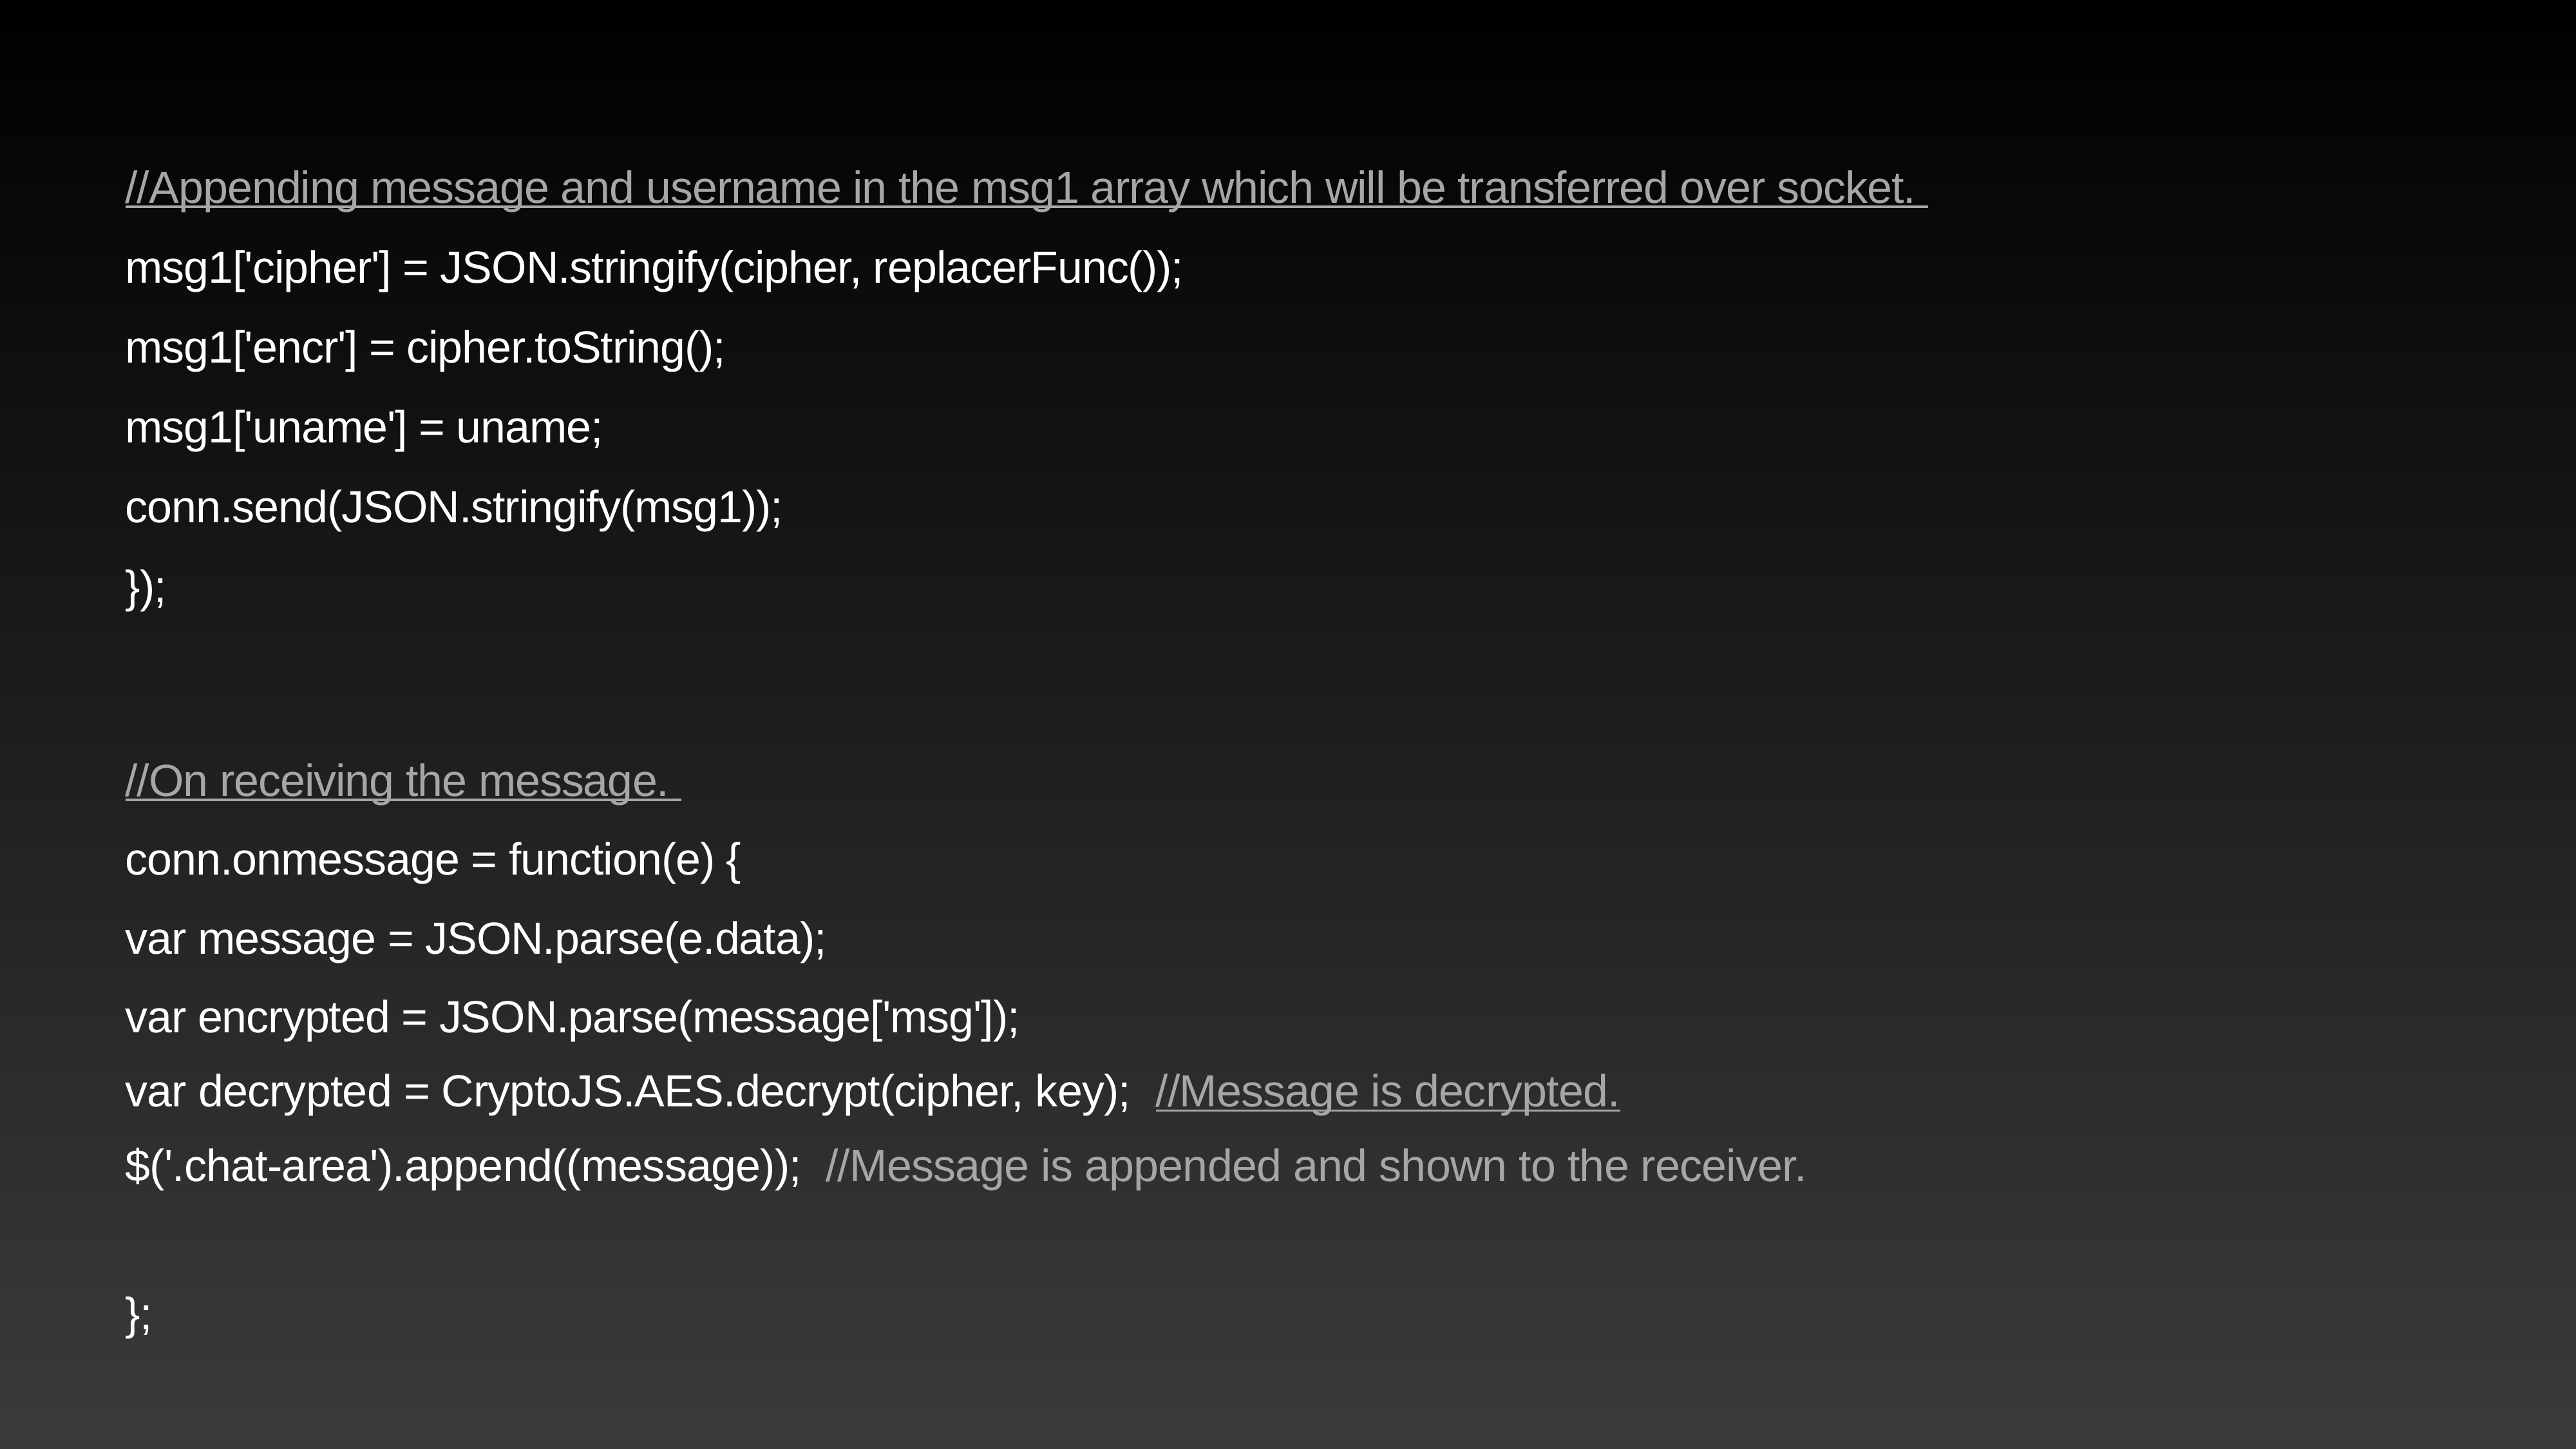

//Appending message and username in the msg1 array which will be transferred over socket.
msg1['cipher'] = JSON.stringify(cipher, replacerFunc());
msg1['encr'] = cipher.toString();
msg1['uname'] = uname;
conn.send(JSON.stringify(msg1));
});

//On receiving the message.
conn.onmessage = function(e) {
var message = JSON.parse(e.data);
var encrypted = JSON.parse(message['msg']);
var decrypted = CryptoJS.AES.decrypt(cipher, key);  //Message is decrypted.
$('.chat-area').append((message));  //Message is appended and shown to the receiver.

};